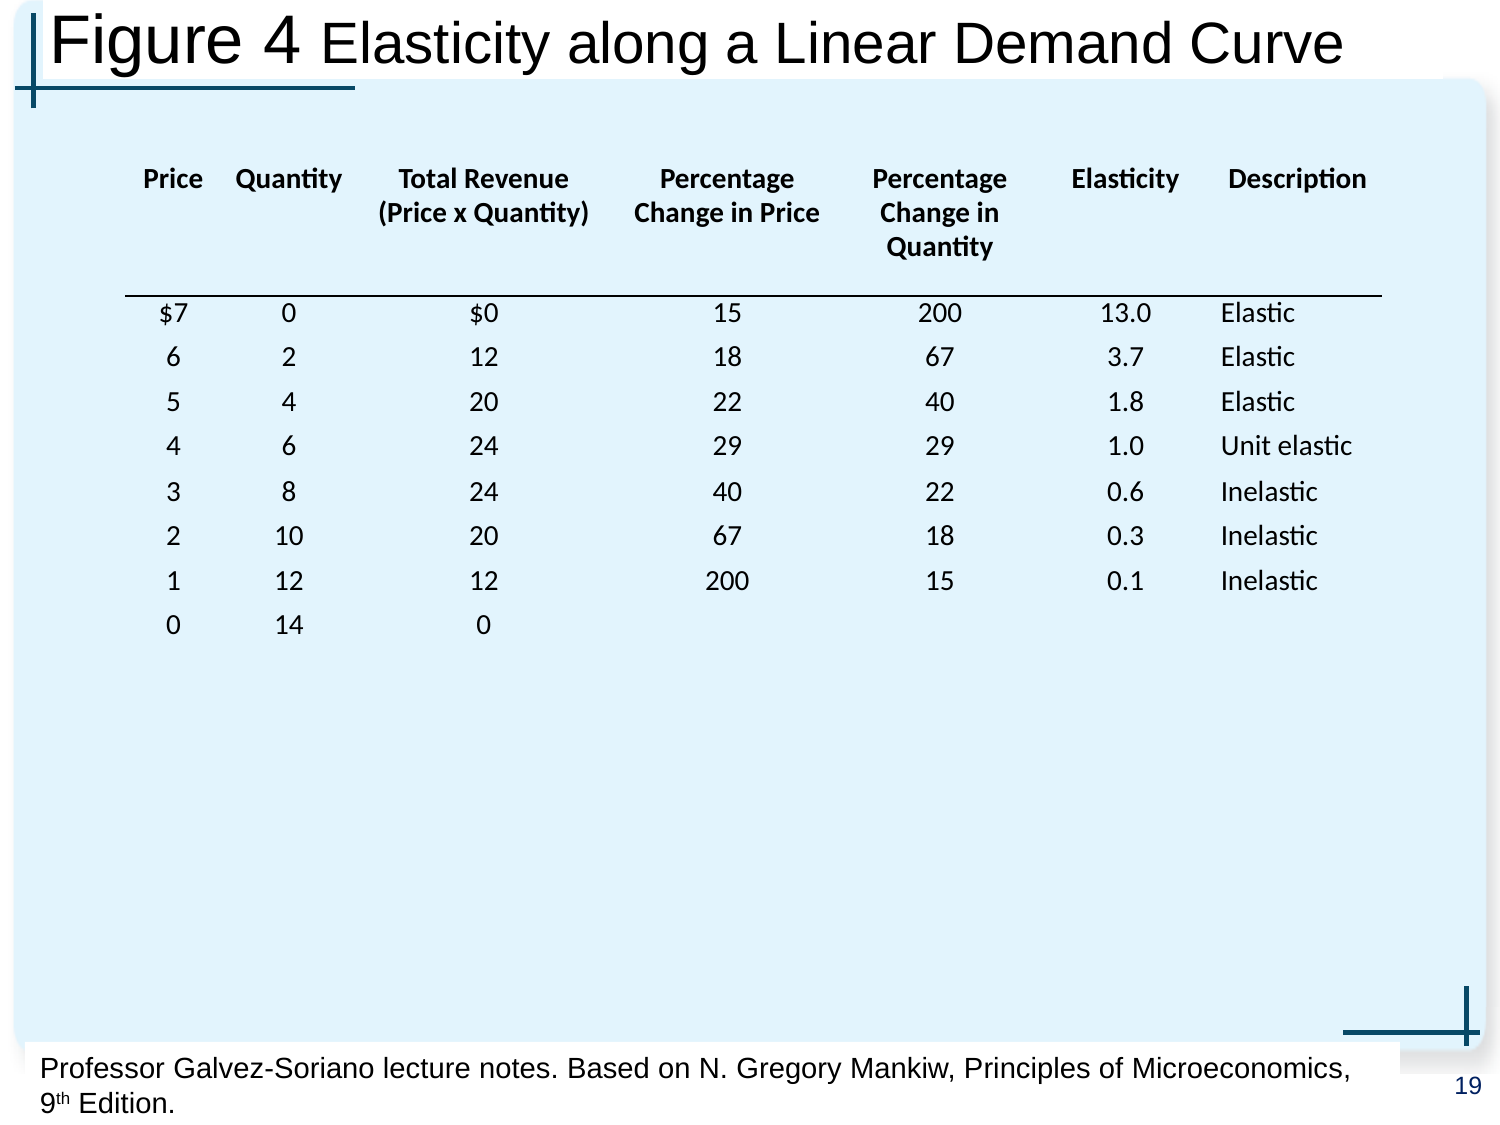

# Figure 4 Elasticity along a Linear Demand Curve
| Price | Quantity | Total Revenue (Price x Quantity) | Percentage Change in Price | Percentage Change in Quantity | Elasticity | Description |
| --- | --- | --- | --- | --- | --- | --- |
| $7 | 0 | $0 | 15 | 200 | 13.0 | Elastic |
| 6 | 2 | 12 | 18 | 67 | 3.7 | Elastic |
| 5 | 4 | 20 | 22 | 40 | 1.8 | Elastic |
| 4 | 6 | 24 | 29 | 29 | 1.0 | Unit elastic |
| 3 | 8 | 24 | 40 | 22 | 0.6 | Inelastic |
| 2 | 10 | 20 | 67 | 18 | 0.3 | Inelastic |
| 1 | 12 | 12 | 200 | 15 | 0.1 | Inelastic |
| 0 | 14 | 0 |  |  |  |  |
Professor Galvez-Soriano lecture notes. Based on N. Gregory Mankiw, Principles of Microeconomics, 9th Edition.
19